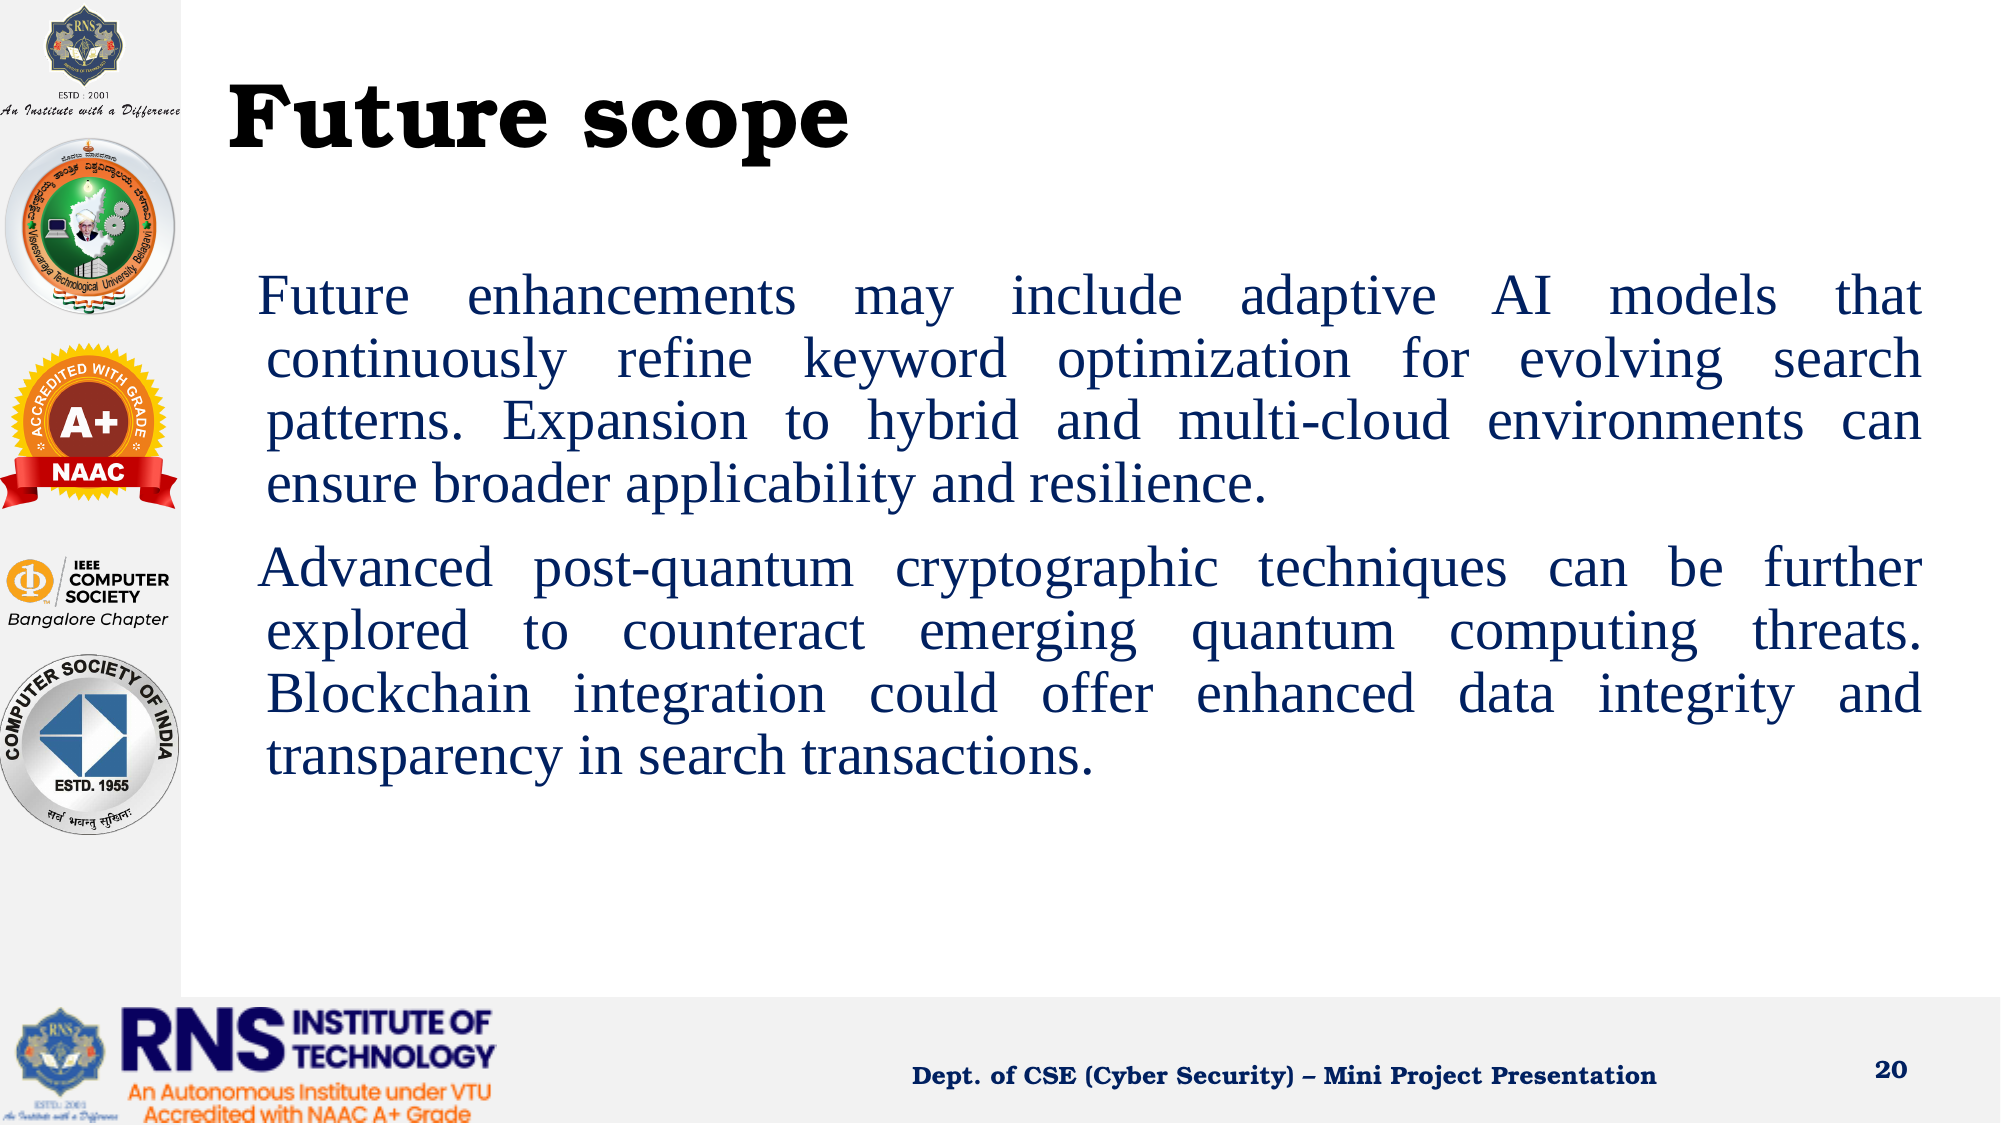

# Future scope
Future enhancements may include adaptive AI models that continuously refine keyword optimization for evolving search patterns. Expansion to hybrid and multi-cloud environments can ensure broader applicability and resilience.
Advanced post-quantum cryptographic techniques can be further explored to counteract emerging quantum computing threats. Blockchain integration could offer enhanced data integrity and transparency in search transactions.

20
Dept. of CSE (Cyber Security) – Mini Project Presentation